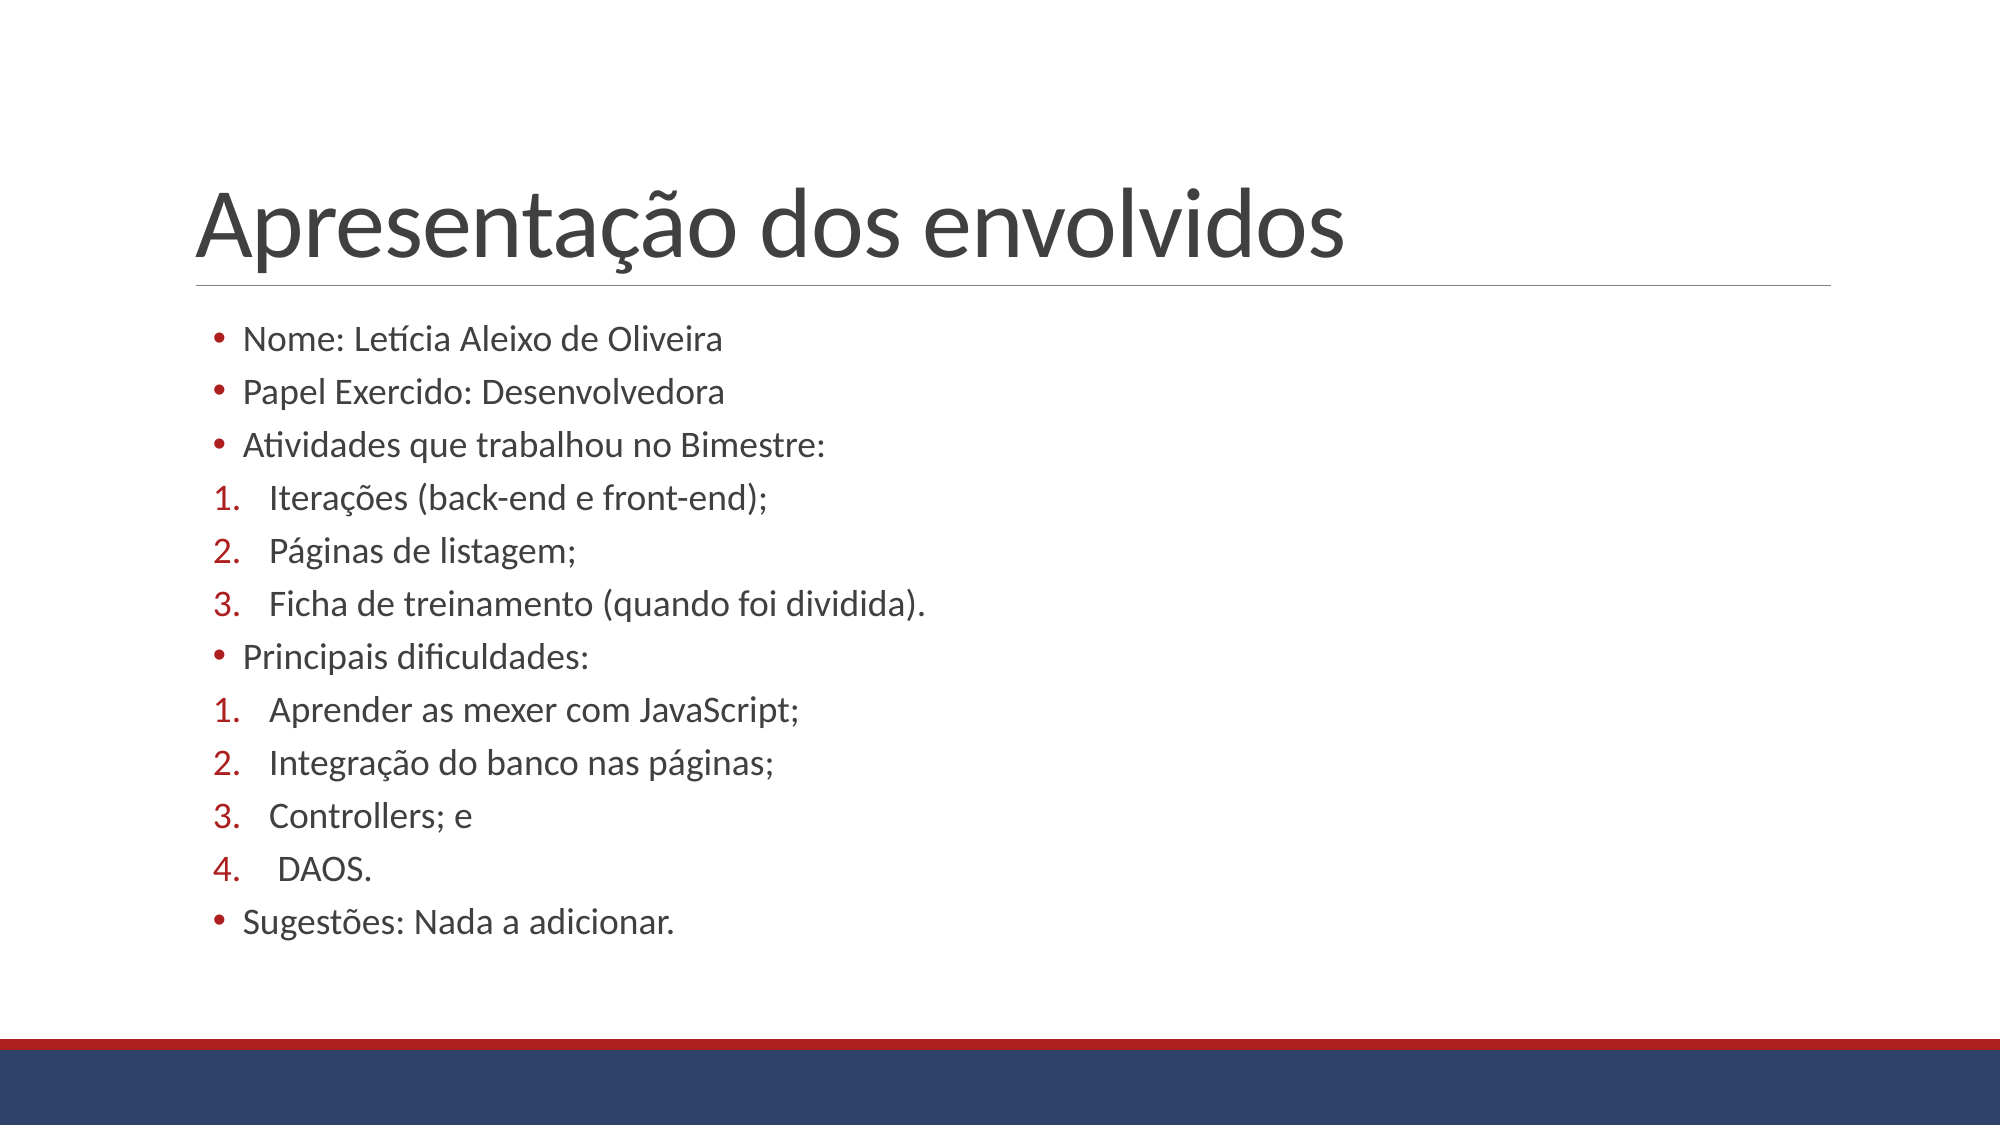

# Apresentação dos envolvidos
Nome: Letícia Aleixo de Oliveira
Papel Exercido: Desenvolvedora
Atividades que trabalhou no Bimestre:
Iterações (back-end e front-end);
Páginas de listagem;
Ficha de treinamento (quando foi dividida).
Principais dificuldades:
Aprender as mexer com JavaScript;
Integração do banco nas páginas;
Controllers; e
 DAOS.
Sugestões: Nada a adicionar.